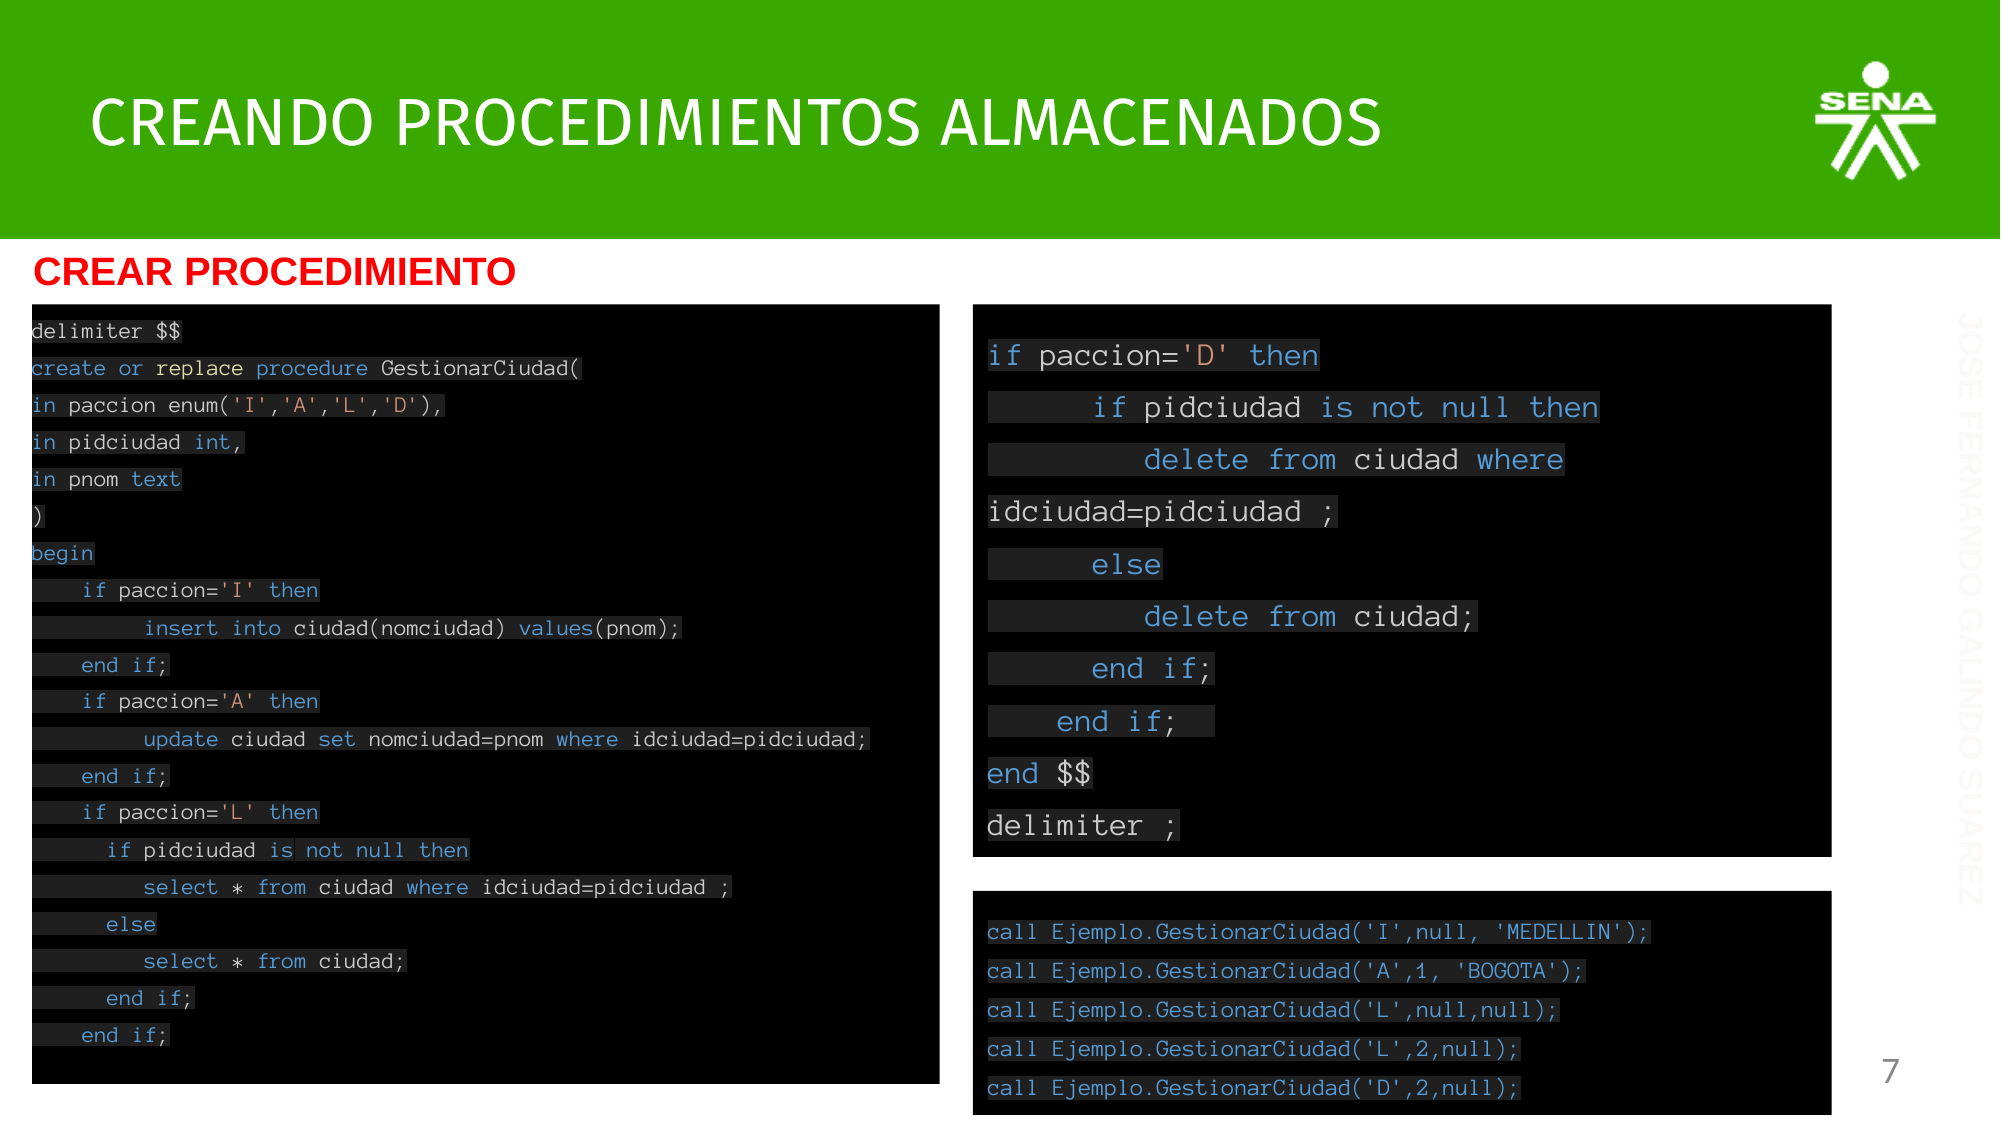

# CREANDO PROCEDIMIENTOS ALMACENADOS
CREAR PROCEDIMIENTO

delimiter $$
create or replace procedure GestionarCiudad(
in paccion enum('I','A','L','D'),
in pidciudad int,
in pnom text
)
begin
    if paccion='I' then
         insert into ciudad(nomciudad) values(pnom);
    end if;
    if paccion='A' then
         update ciudad set nomciudad=pnom where idciudad=pidciudad;
    end if;
    if paccion='L' then
      if pidciudad is not null then
         select * from ciudad where idciudad=pidciudad ;
      else
         select * from ciudad;
      end if;
    end if;

if paccion='D' then
      if pidciudad is not null then
         delete from ciudad where idciudad=pidciudad ;
      else
         delete from ciudad;
      end if;
    end if;
end $$
delimiter ;
call Ejemplo.GestionarCiudad('I',null, 'MEDELLIN');
call Ejemplo.GestionarCiudad('A',1, 'BOGOTA');
call Ejemplo.GestionarCiudad('L',null,null);
call Ejemplo.GestionarCiudad('L',2,null);
call Ejemplo.GestionarCiudad('D',2,null);
7